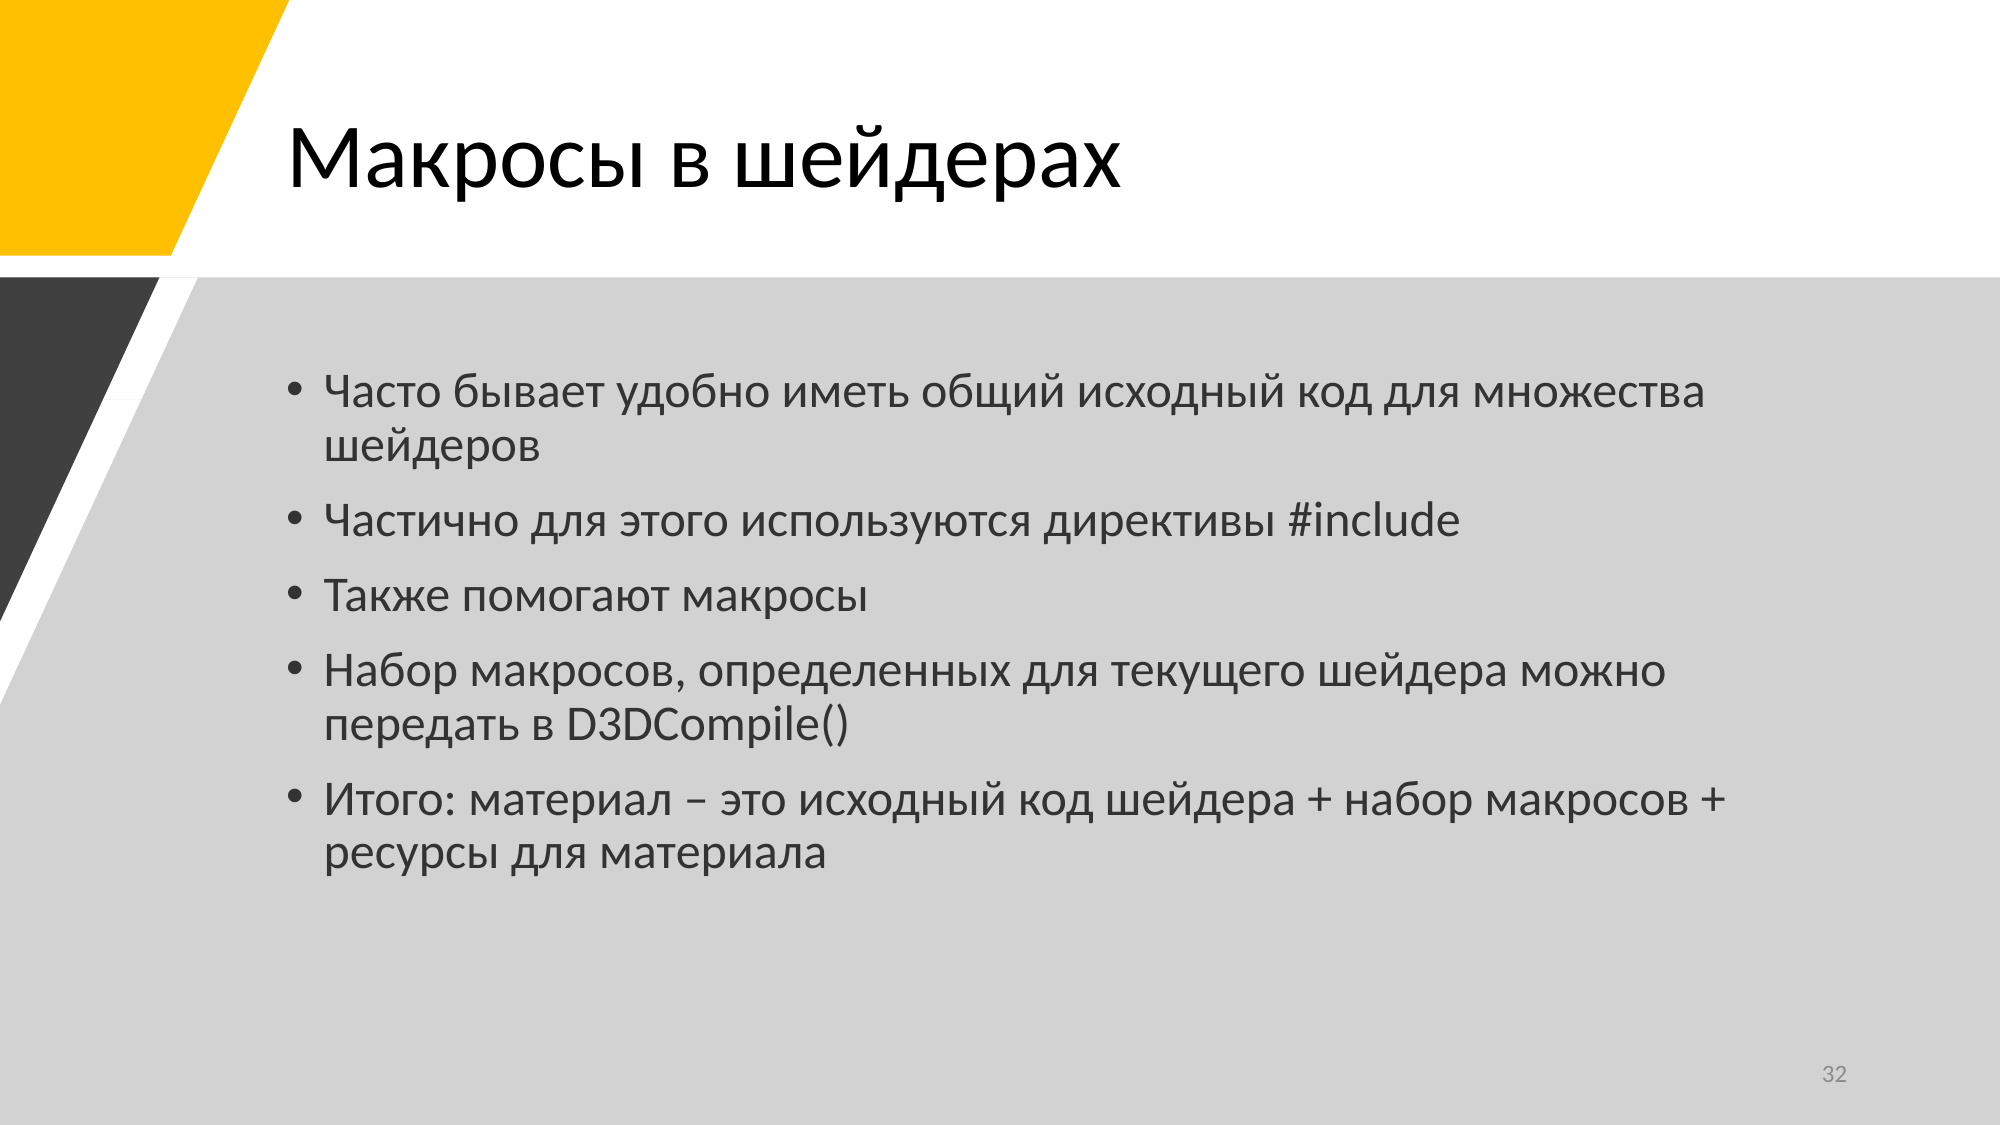

# Макросы в шейдерах

Часто бывает удобно иметь общий исходный код для множества шейдеров
Частично для этого используются директивы #include
Также помогают макросы
Набор макросов, определенных для текущего шейдера можно передать в D3DCompile()
Итого: материал – это исходный код шейдера + набор макросов + ресурсы для материала
32